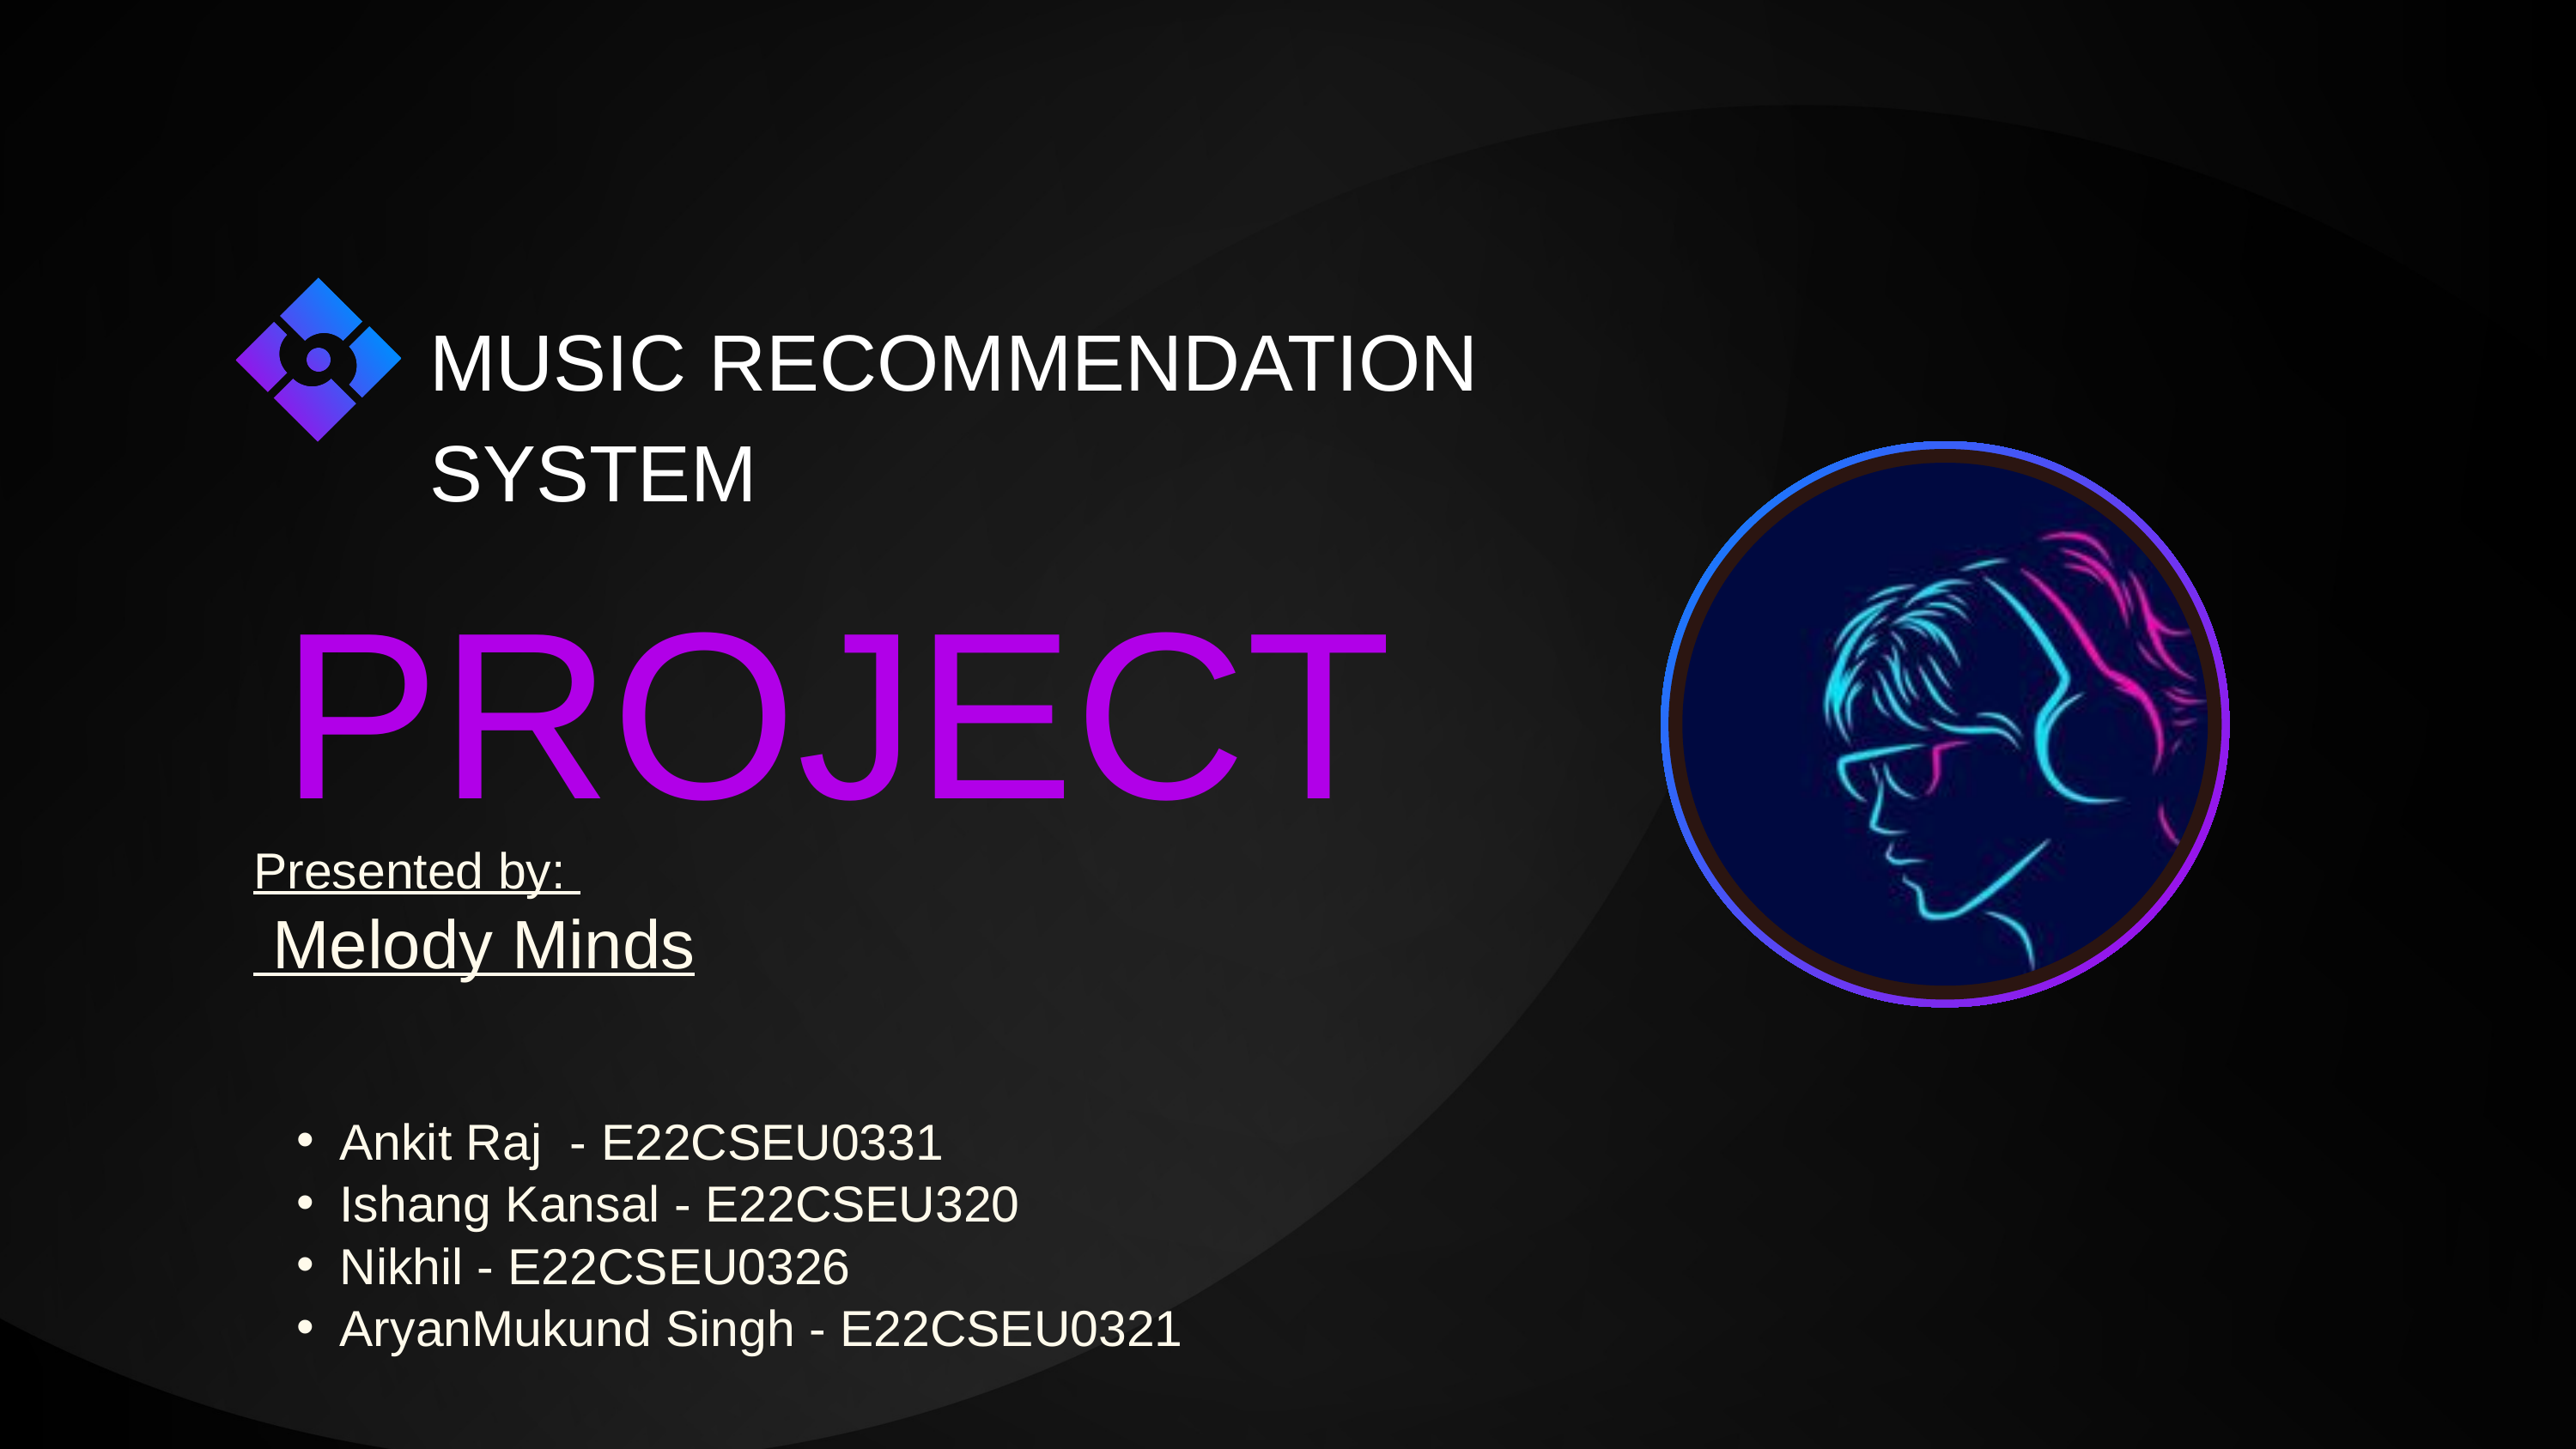

MUSIC RECOMMENDATION  SYSTEM

PROJECT
Presented by:
 Melody Minds

Ankit Raj  - E22CSEU0331
Ishang Kansal - E22CSEU320
Nikhil - E22CSEU0326
AryanMukund Singh - E22CSEU0321